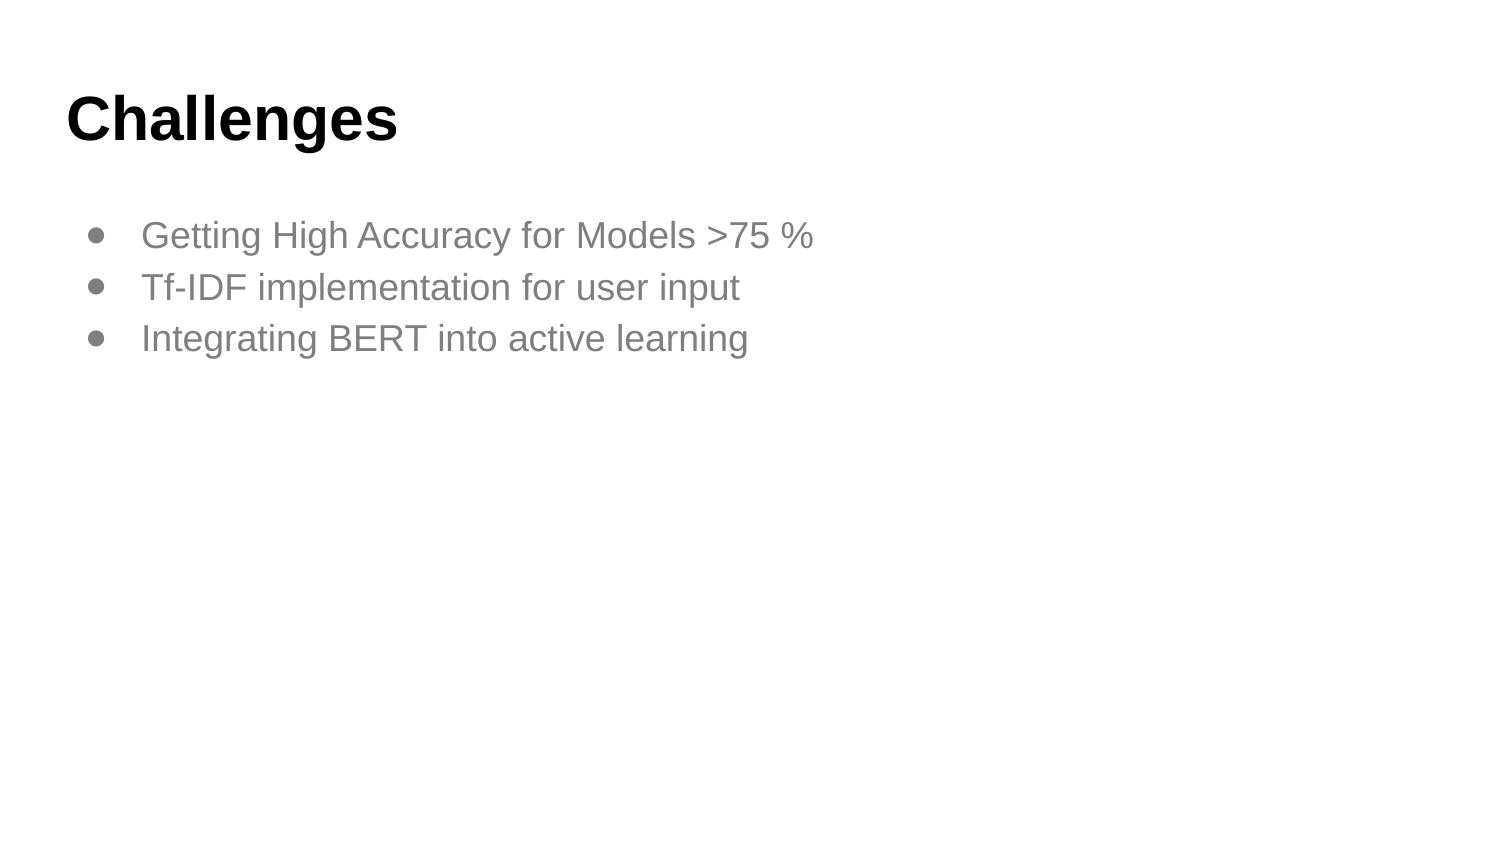

# Challenges
Getting High Accuracy for Models >75 %
Tf-IDF implementation for user input
Integrating BERT into active learning